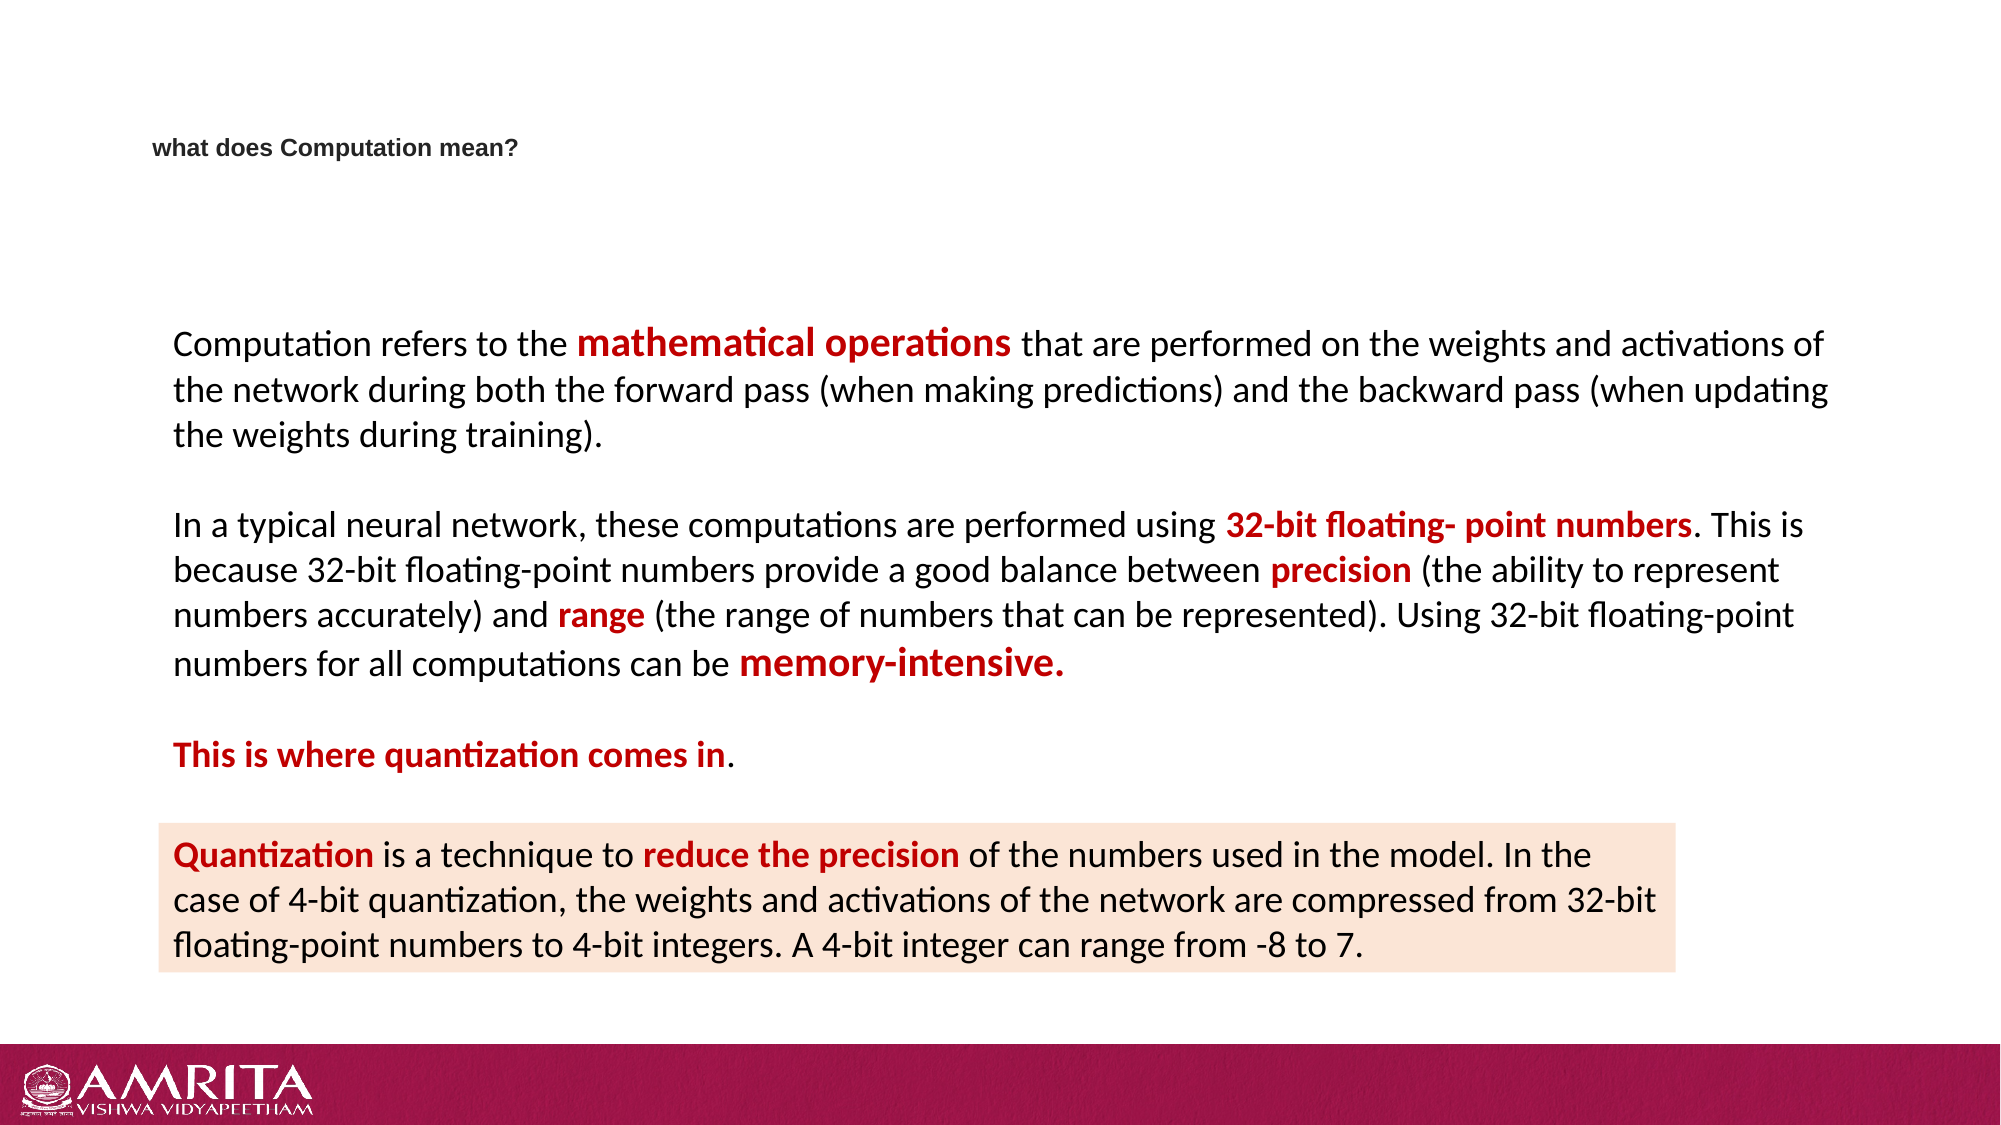

# what does Computation mean?

Computation refers to the mathematical operations that are performed on the weights and activations of the network during both the forward pass (when making predictions) and the backward pass (when updating the weights during training).

In a typical neural network, these computations are performed using 32-bit floating- point numbers. This is because 32-bit floating-point numbers provide a good balance between precision (the ability to represent numbers accurately) and range (the range of numbers that can be represented). Using 32-bit floating-point numbers for all computations can be memory-intensive.

This is where quantization comes in.

Quantization is a technique to reduce the precision of the numbers used in the model. In the case of 4-bit quantization, the weights and activations of the network are compressed from 32-bit floating-point numbers to 4-bit integers. A 4-bit integer can range from -8 to 7.